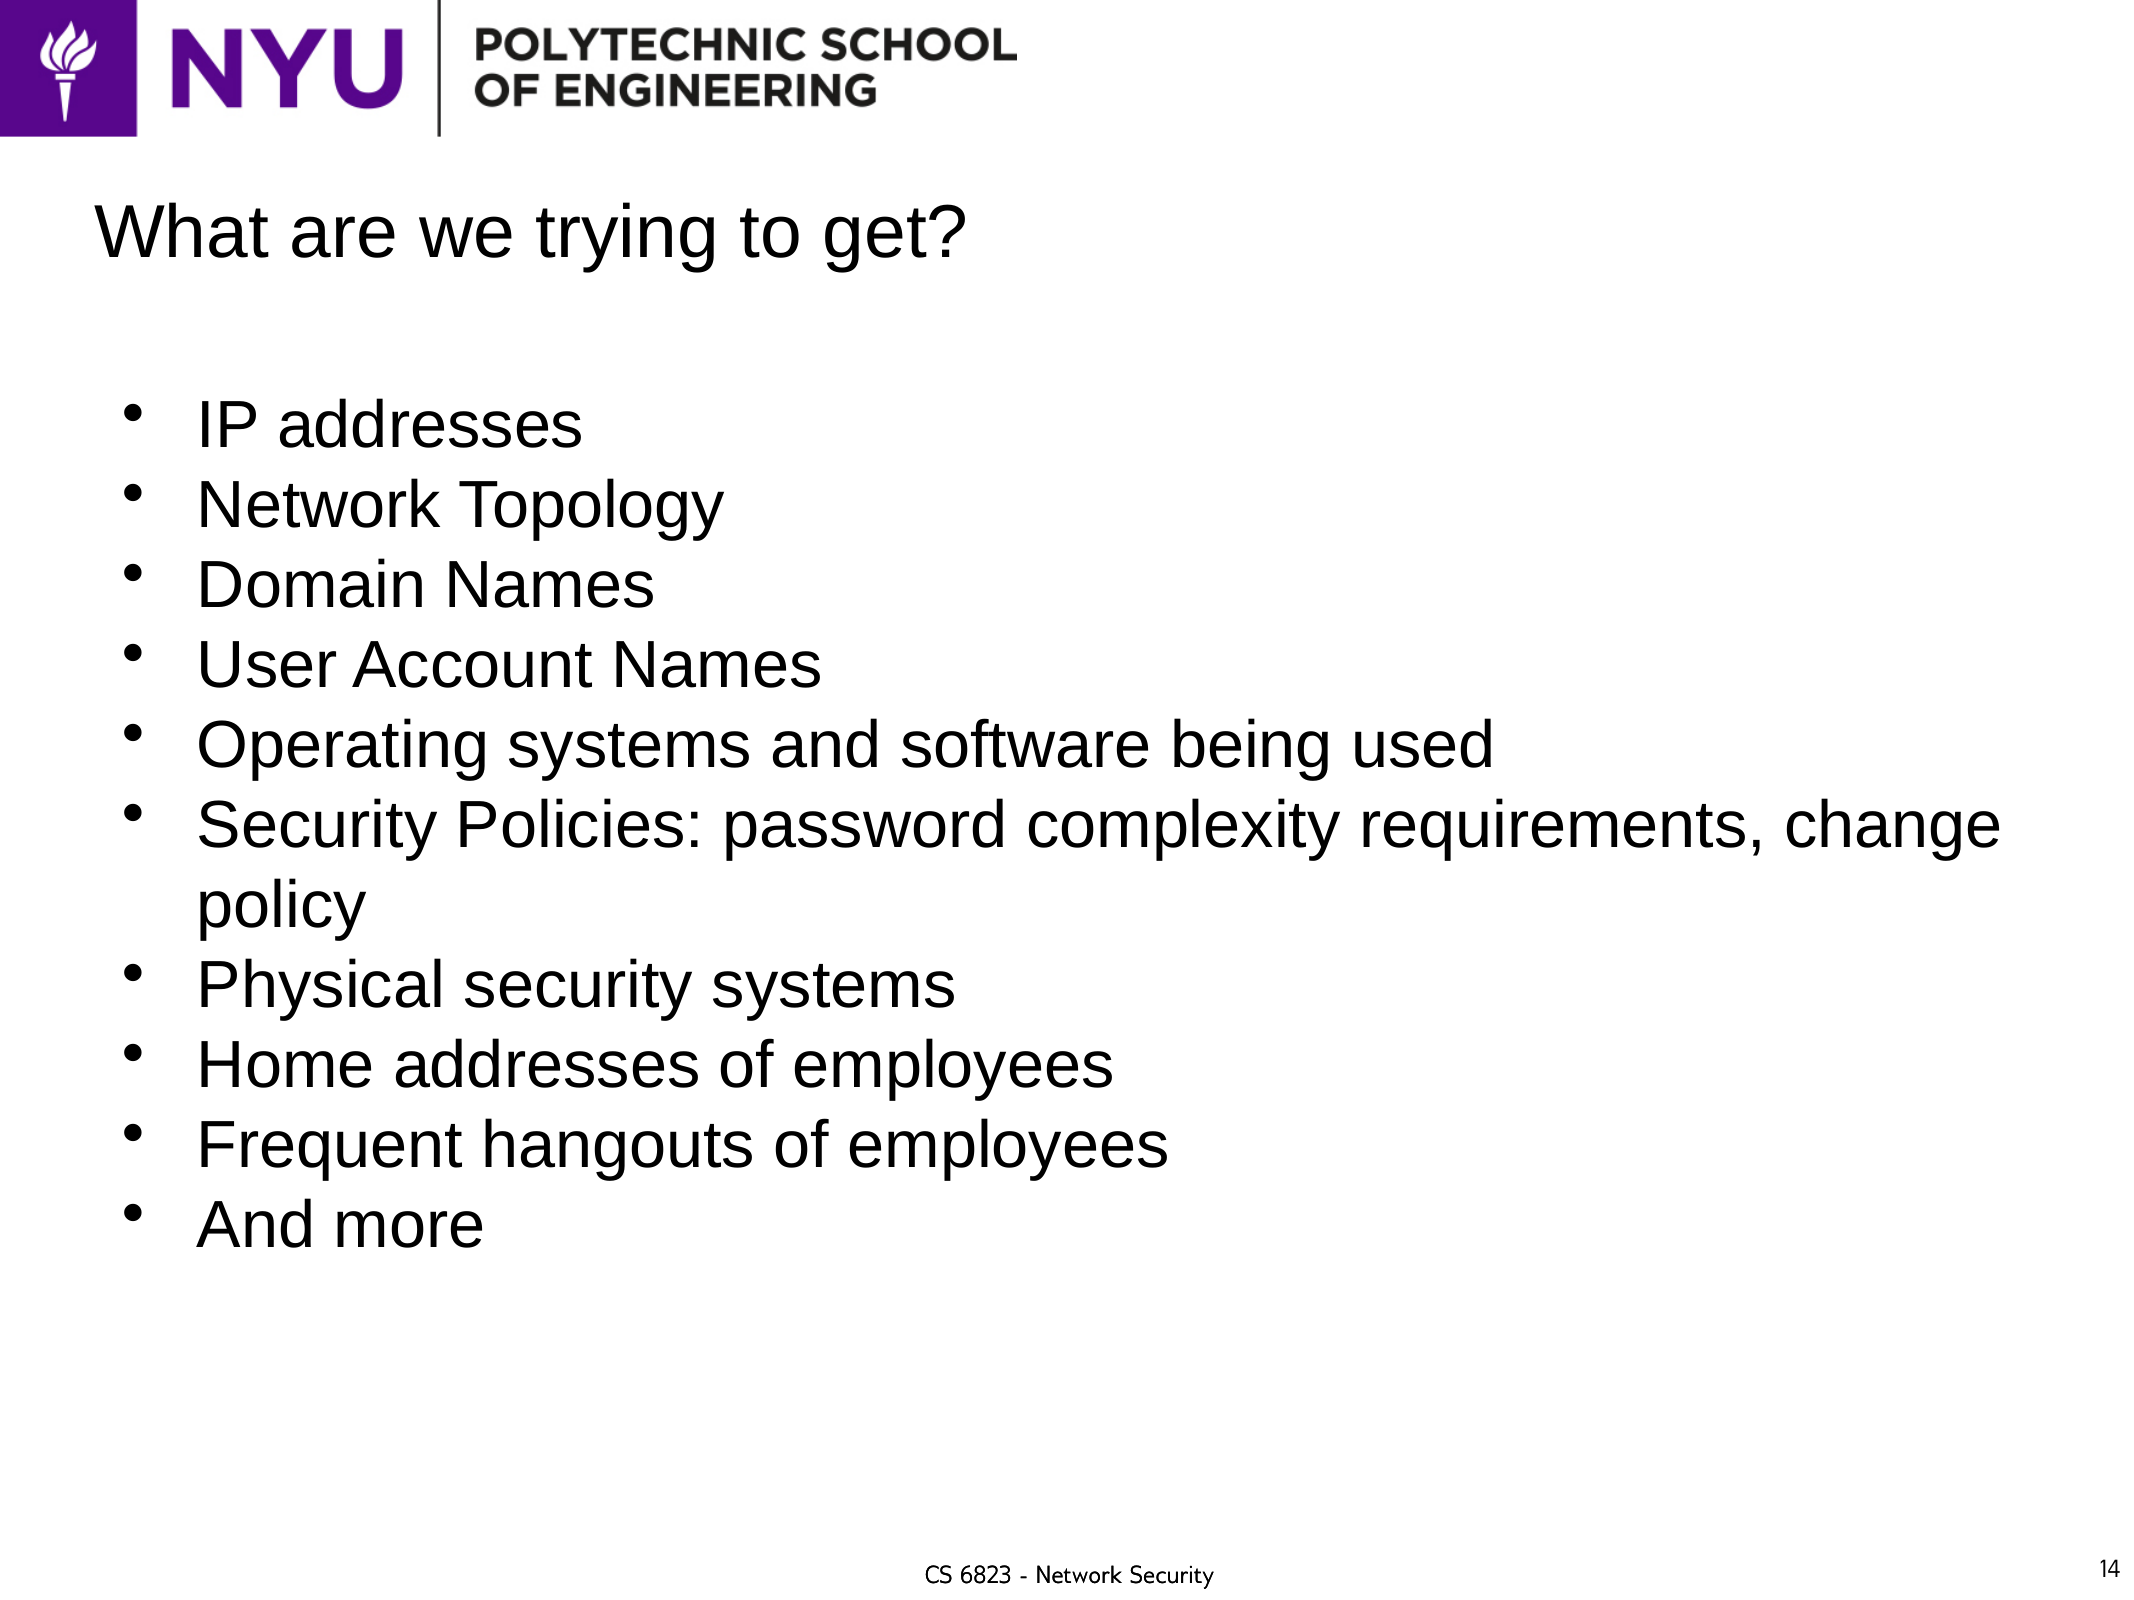

# What are we trying to get?
IP addresses
Network Topology
Domain Names
User Account Names
Operating systems and software being used
Security Policies: password complexity requirements, change policy
Physical security systems
Home addresses of employees
Frequent hangouts of employees
And more
14
CS 6823 - Network Security